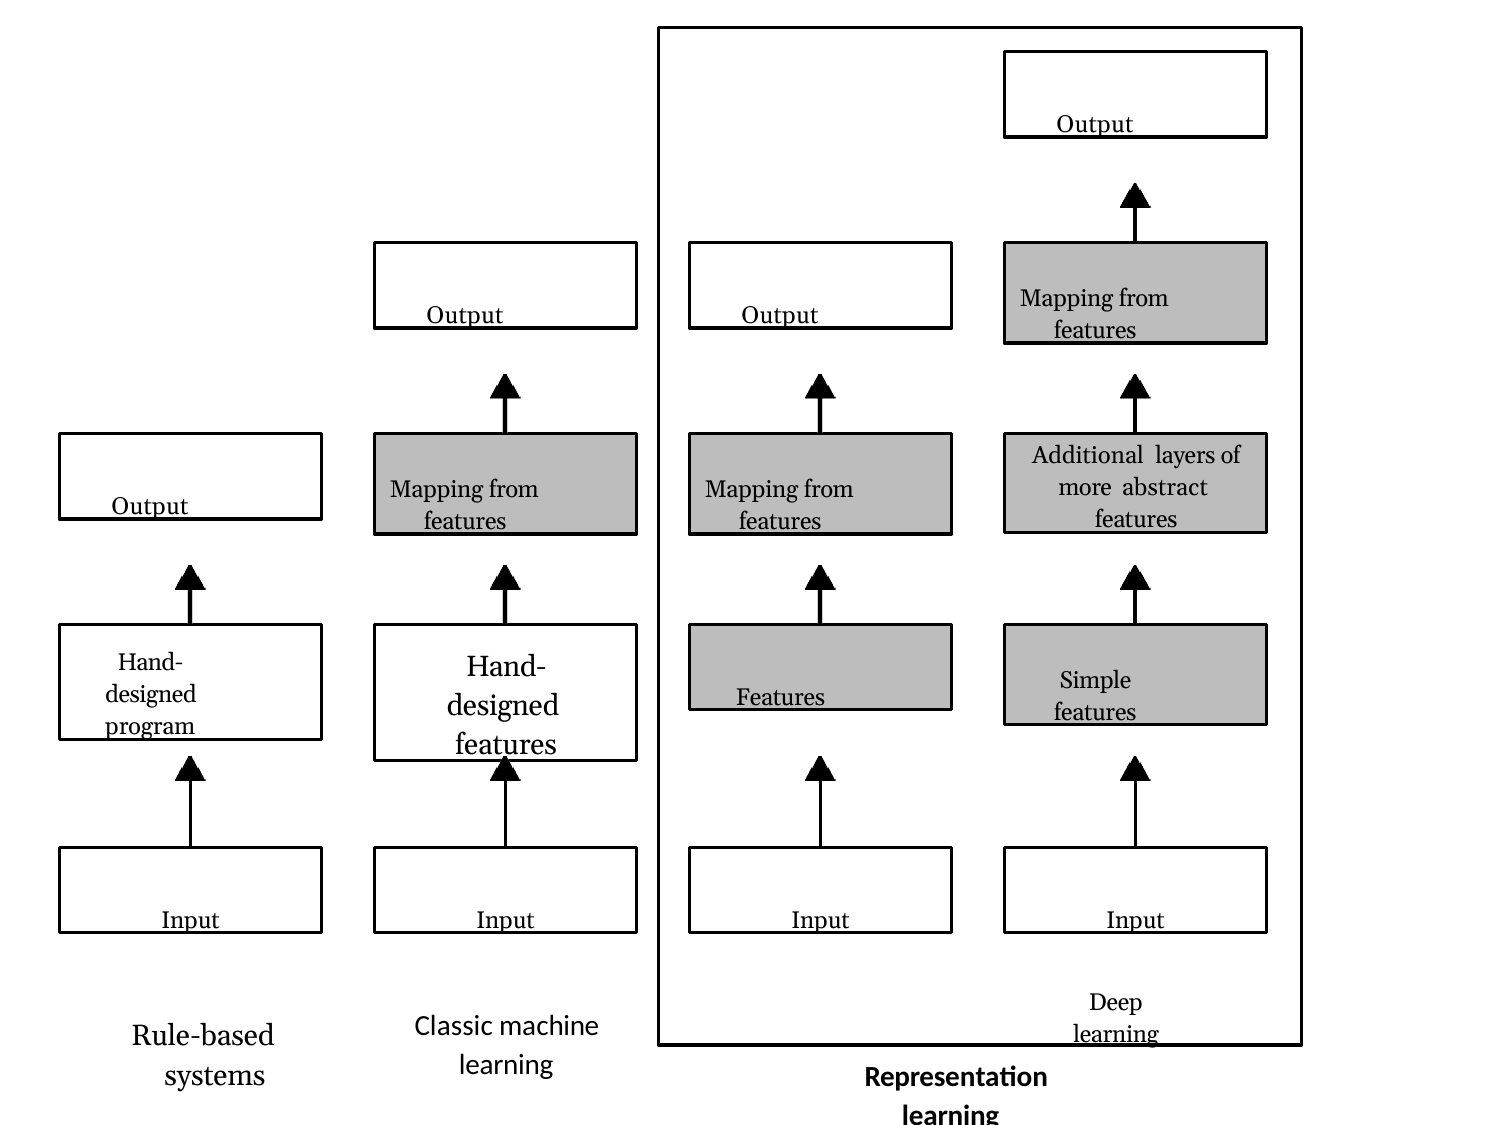

Output

Output

Output

Mapping from  features

Output

Mapping from  features

Mapping from  features
Additional  layers of more  abstract  features

Hand-  designed  program
Hand- designed  features

Features

Simple  features

Input

Input

Input

Input
Deep  learning
Classic machine  learning
Rule-based  systems
Representation  learning